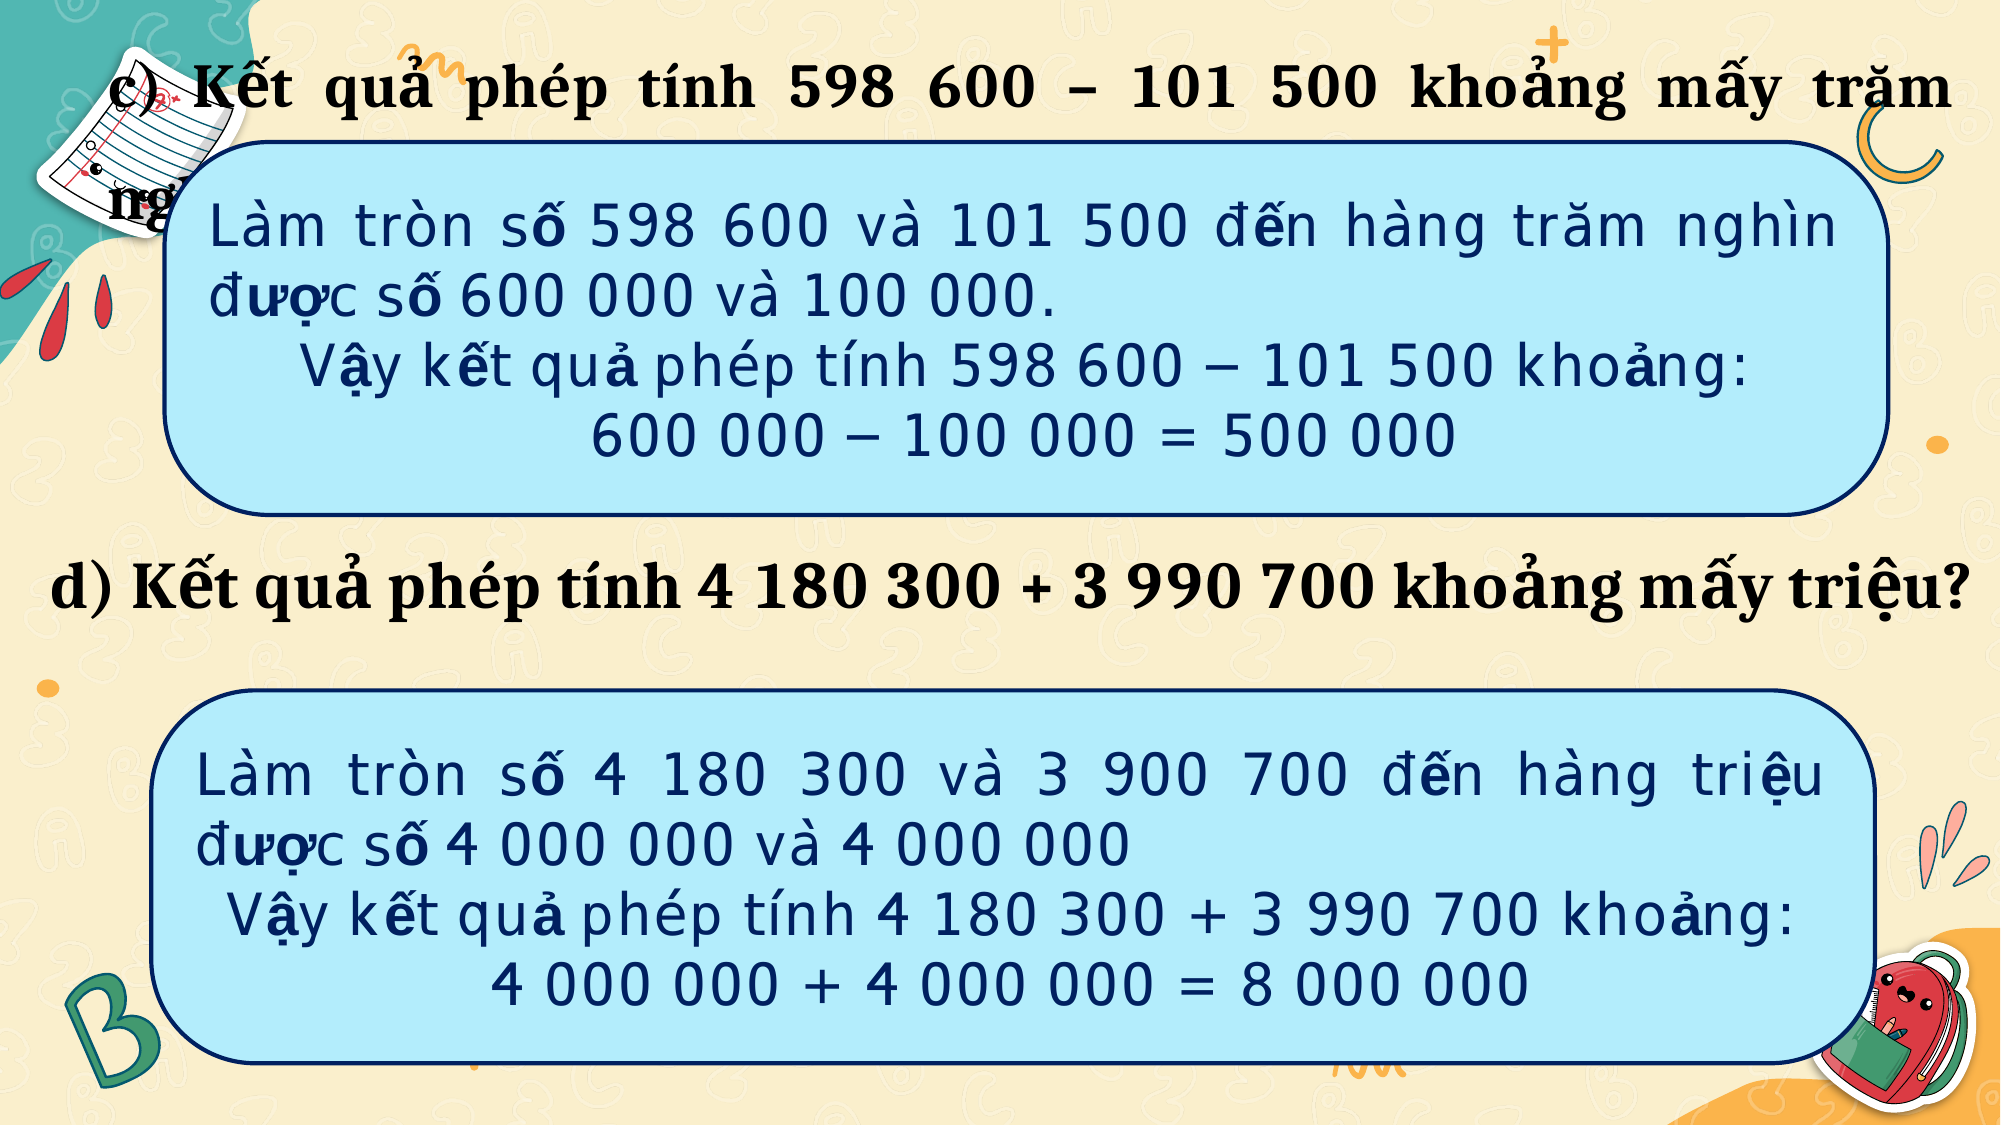

c) Kết quả phép tính 598 600 – 101 500 khoảng mấy trăm nghìn?
Làm tròn số 598 600 và 101 500 đến hàng trăm nghìn được số 600 000 và 100 000.
Vậy kết quả phép tính 598 600 – 101 500 khoảng:
600 000 – 100 000 = 500 000
d) Kết quả phép tính 4 180 300 + 3 990 700 khoảng mấy triệu?
Làm tròn số 4 180 300 và 3 900 700 đến hàng triệu được số 4 000 000 và 4 000 000
Vậy kết quả phép tính 4 180 300 + 3 990 700 khoảng:
4 000 000 + 4 000 000 = 8 000 000